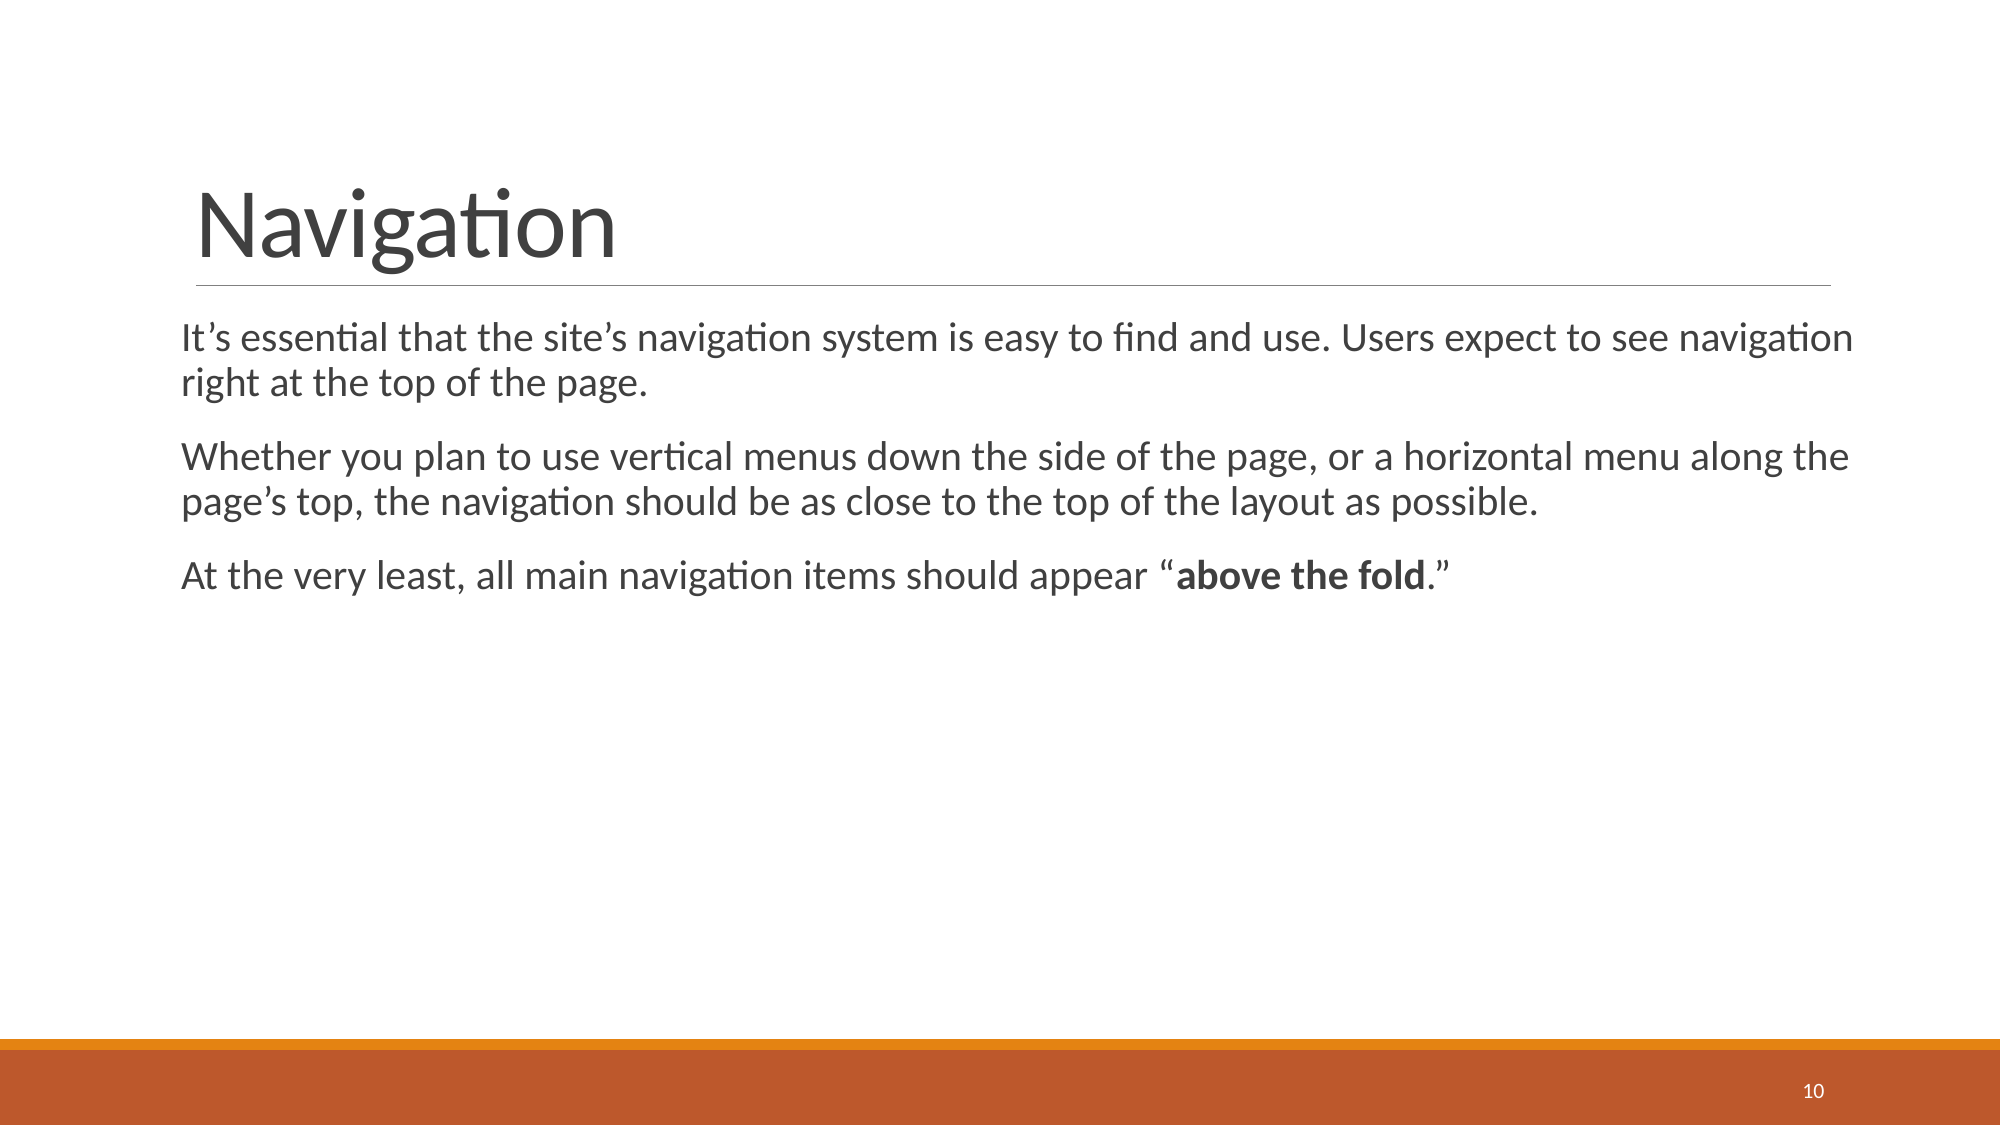

# Navigation
It’s essential that the site’s navigation system is easy to find and use. Users expect to see navigation right at the top of the page.
Whether you plan to use vertical menus down the side of the page, or a horizontal menu along the page’s top, the navigation should be as close to the top of the layout as possible.
At the very least, all main navigation items should appear “above the fold.”
10